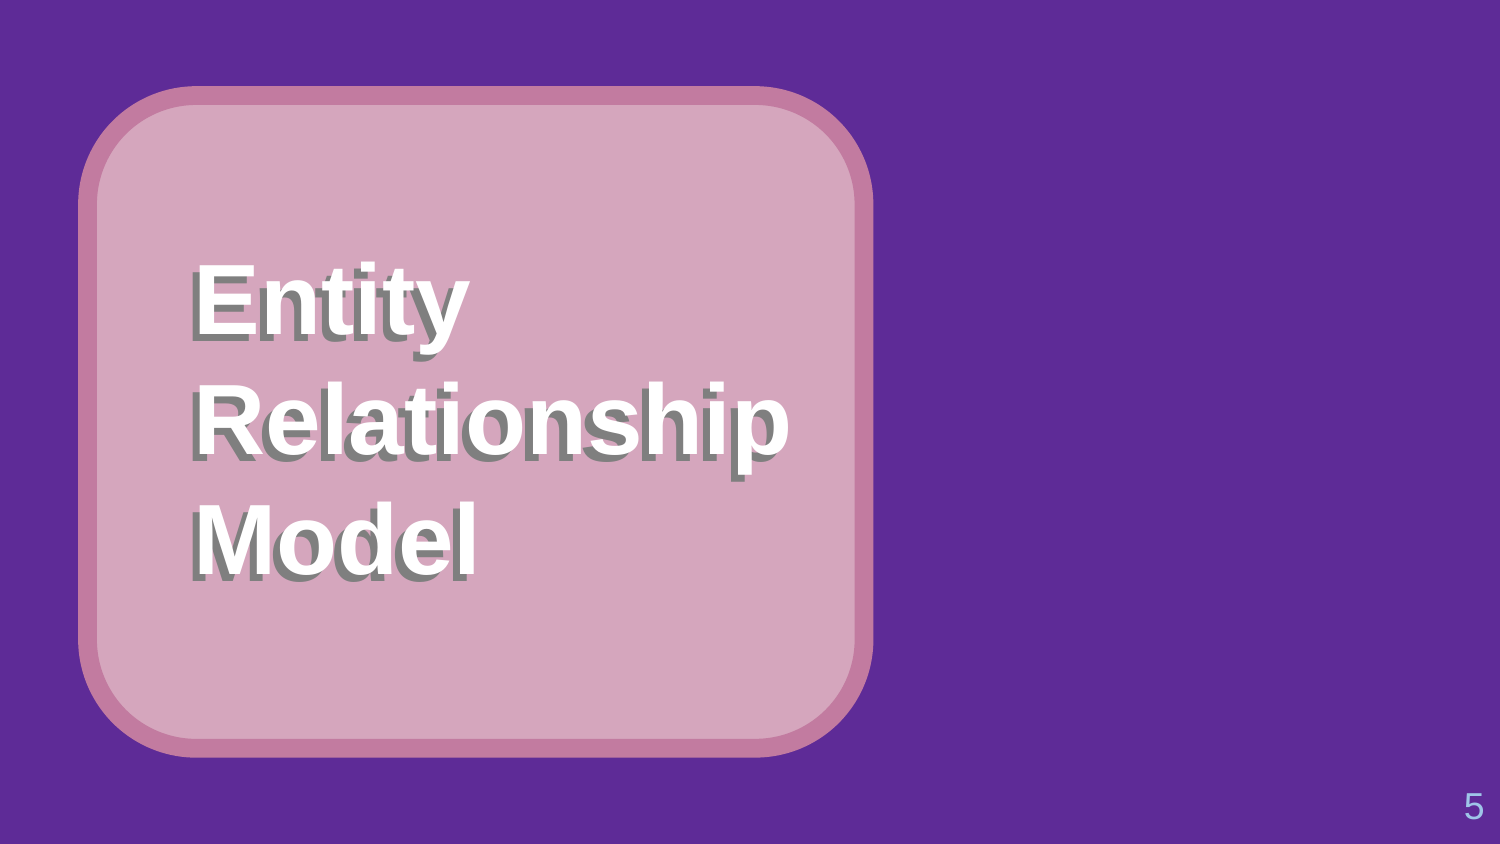

# Entity Relationship Model

Entity Relationship Model
5